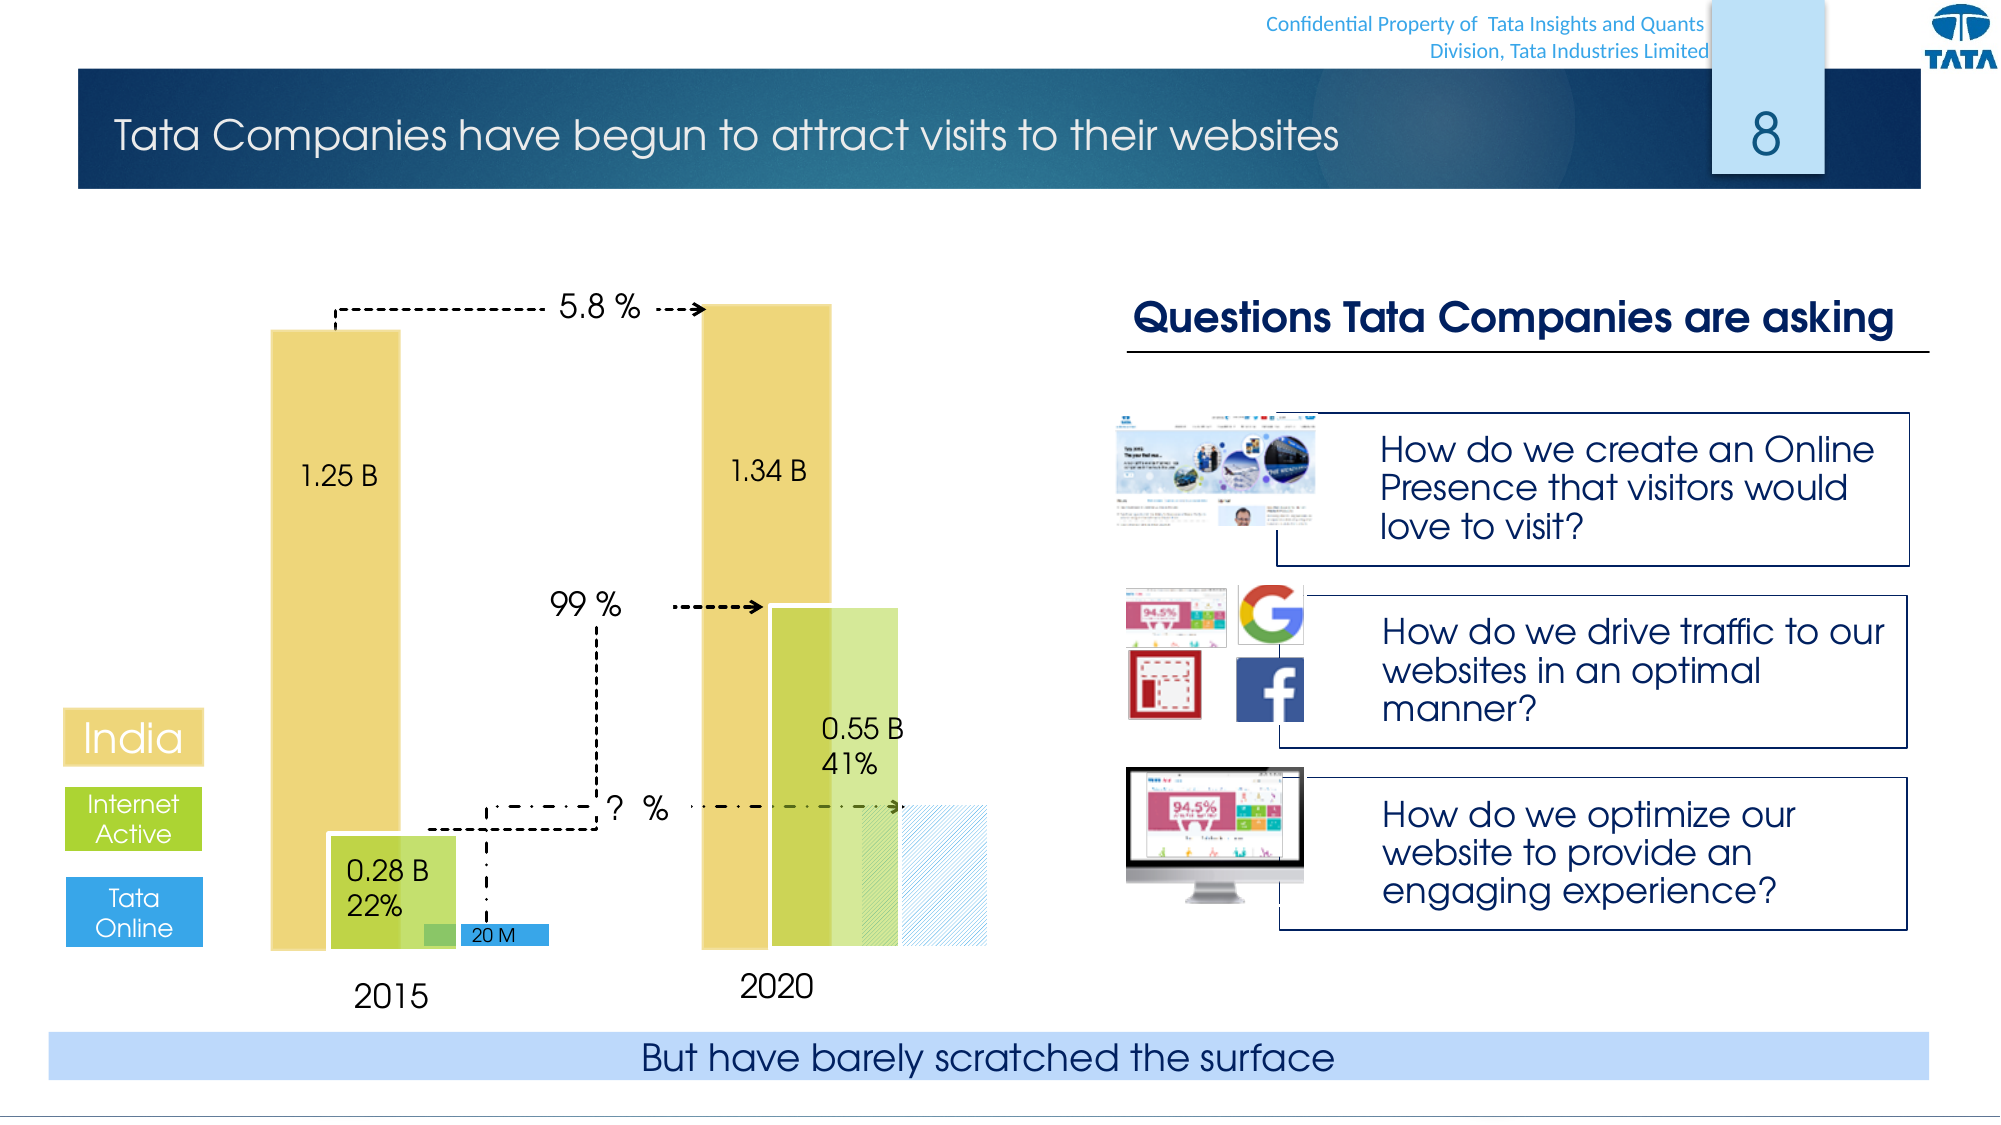

Confidential Property of  Tata Insights and Quants  Division, Tata Industries Limited
8
# Tata Companies have begun to attract visits to their websites
Questions Tata Companies are asking

5.8 %

How do we create an Online Presence that visitors would love to visit?
How do we drive traffic to our websites in an optimal manner?
How do we optimize our website to provide an engaging experience?
1.34 B
1.25 B
99 %

India
0.55 B
41%
Internet Active
?  %

0.28 B
22%
Tata Online
20 M

2020
2015
But have barely scratched the surface